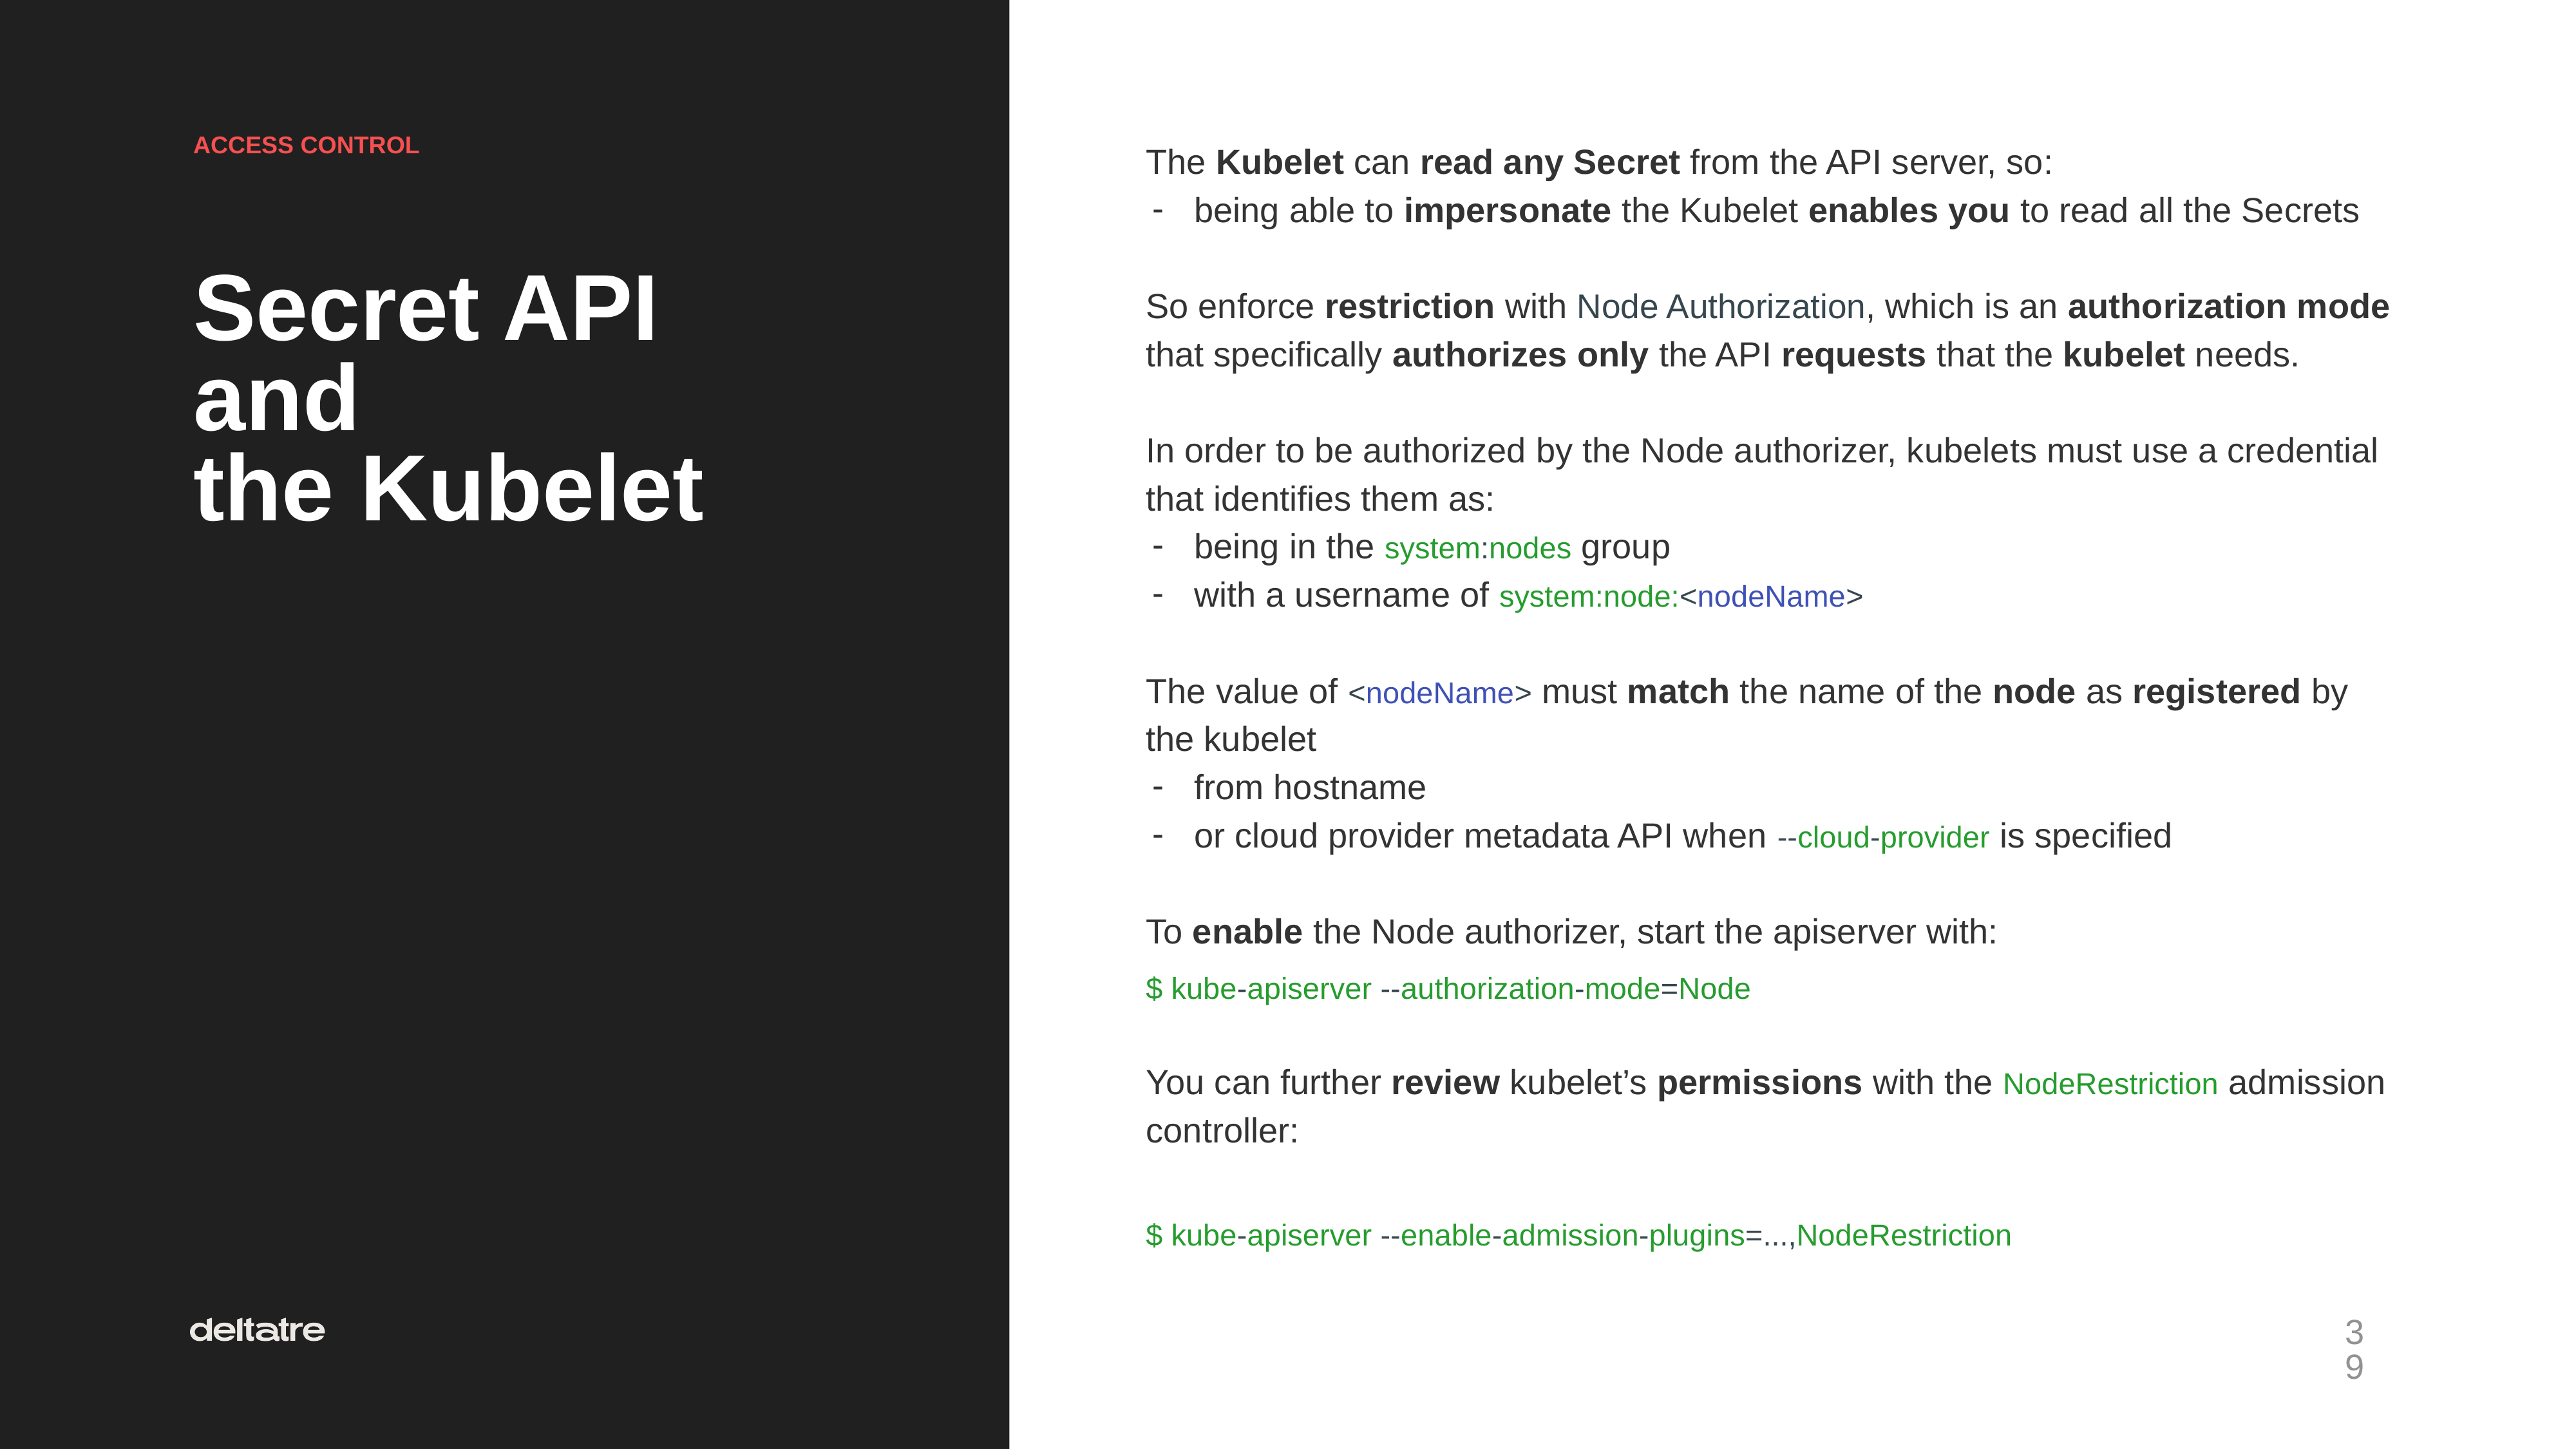

ACCESS CONTROL
The Kubelet can read any Secret from the API server, so:
being able to impersonate the Kubelet enables you to read all the Secrets

So enforce restriction with Node Authorization, which is an authorization mode that specifically authorizes only the API requests that the kubelet needs.

In order to be authorized by the Node authorizer, kubelets must use a credential that identifies them as:
being in the system:nodes group
with a username of system:node:<nodeName>

The value of <nodeName> must match the name of the node as registered by the kubelet
from hostname
or cloud provider metadata API when --cloud-provider is specified

To enable the Node authorizer, start the apiserver with:
$ kube-apiserver --authorization-mode=Node

You can further review kubelet’s permissions with the NodeRestriction admission controller:

$ kube-apiserver --enable-admission-plugins=...,NodeRestriction
Secret API
and
the Kubelet
39